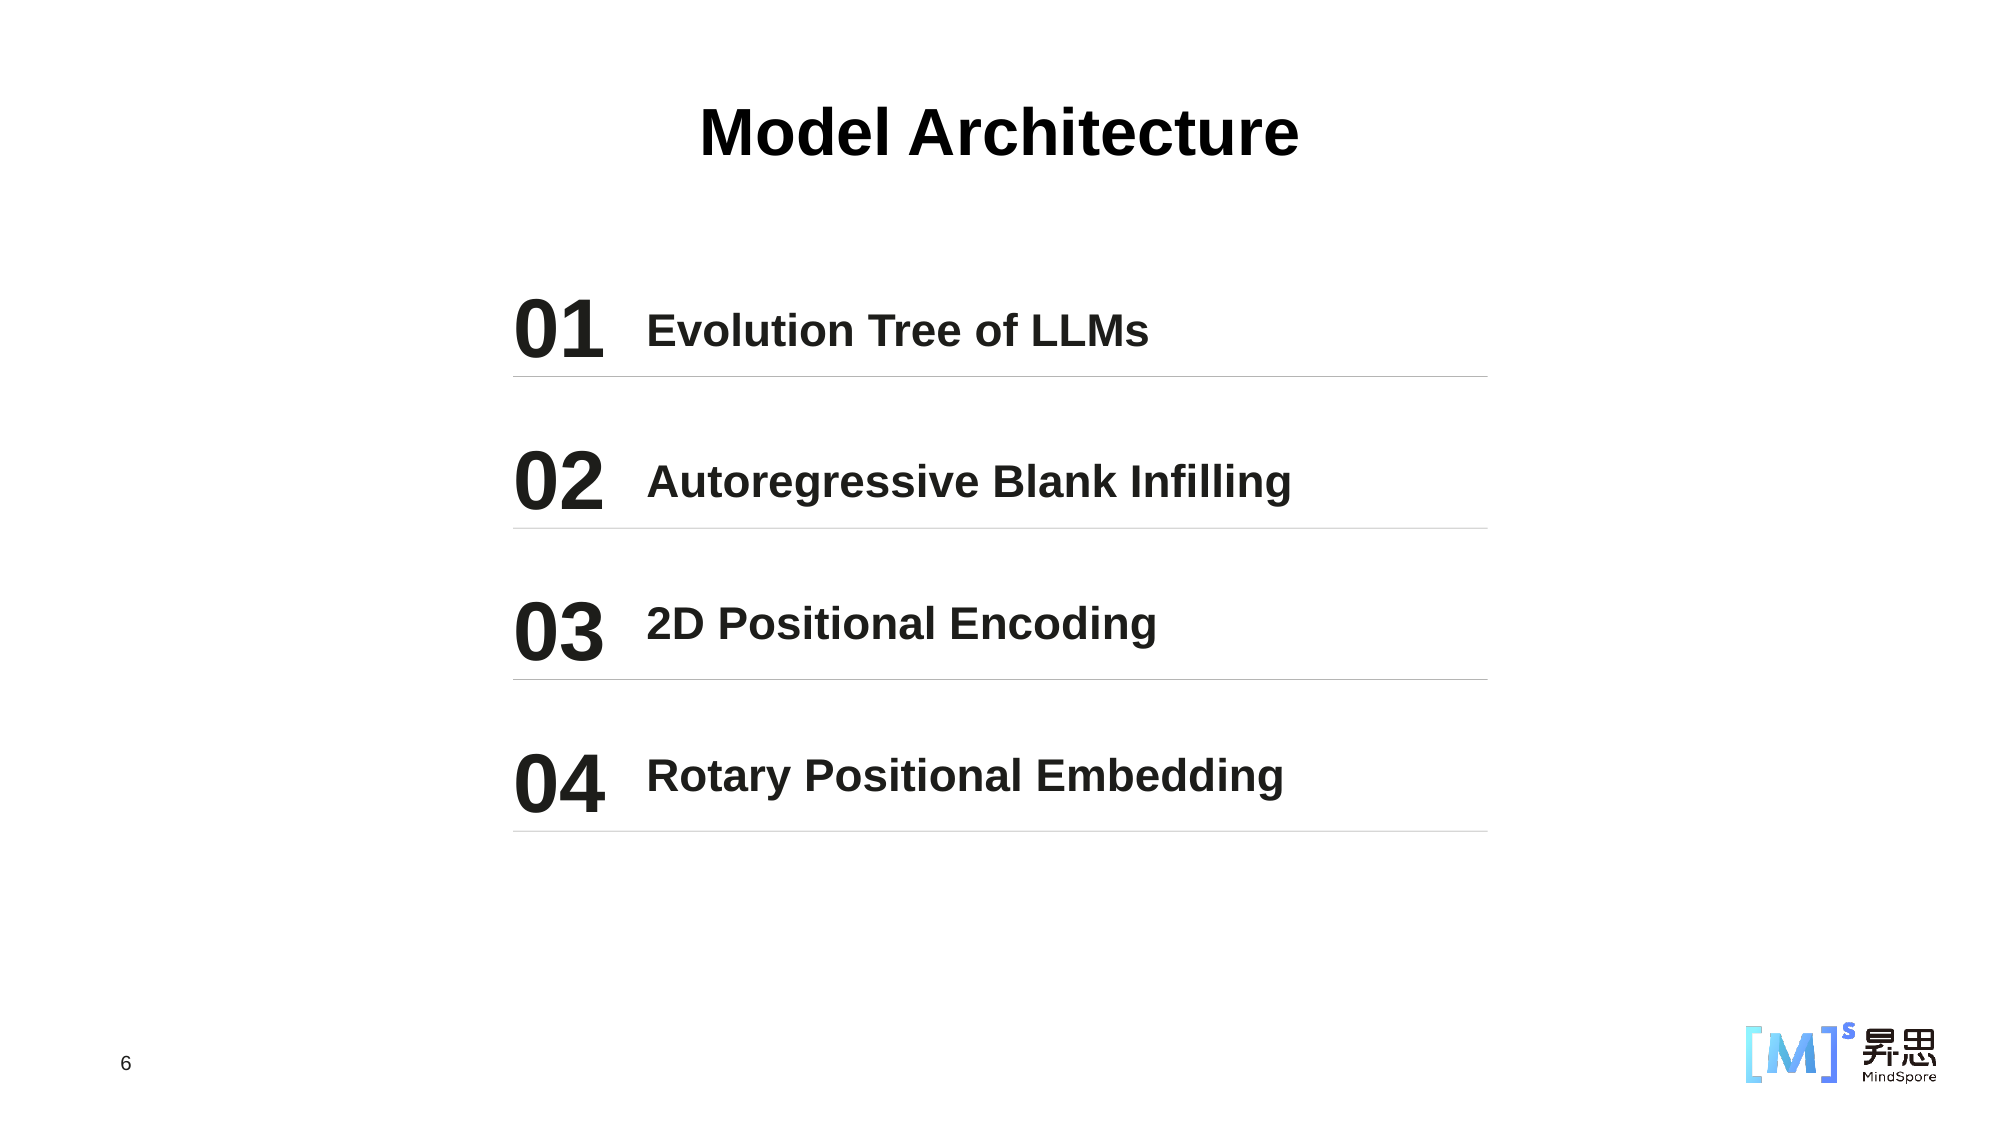

Model Architecture
01
Evolution Tree of LLMs
02
Autoregressive Blank Infilling
03
2D Positional Encoding
04
Rotary Positional Embedding